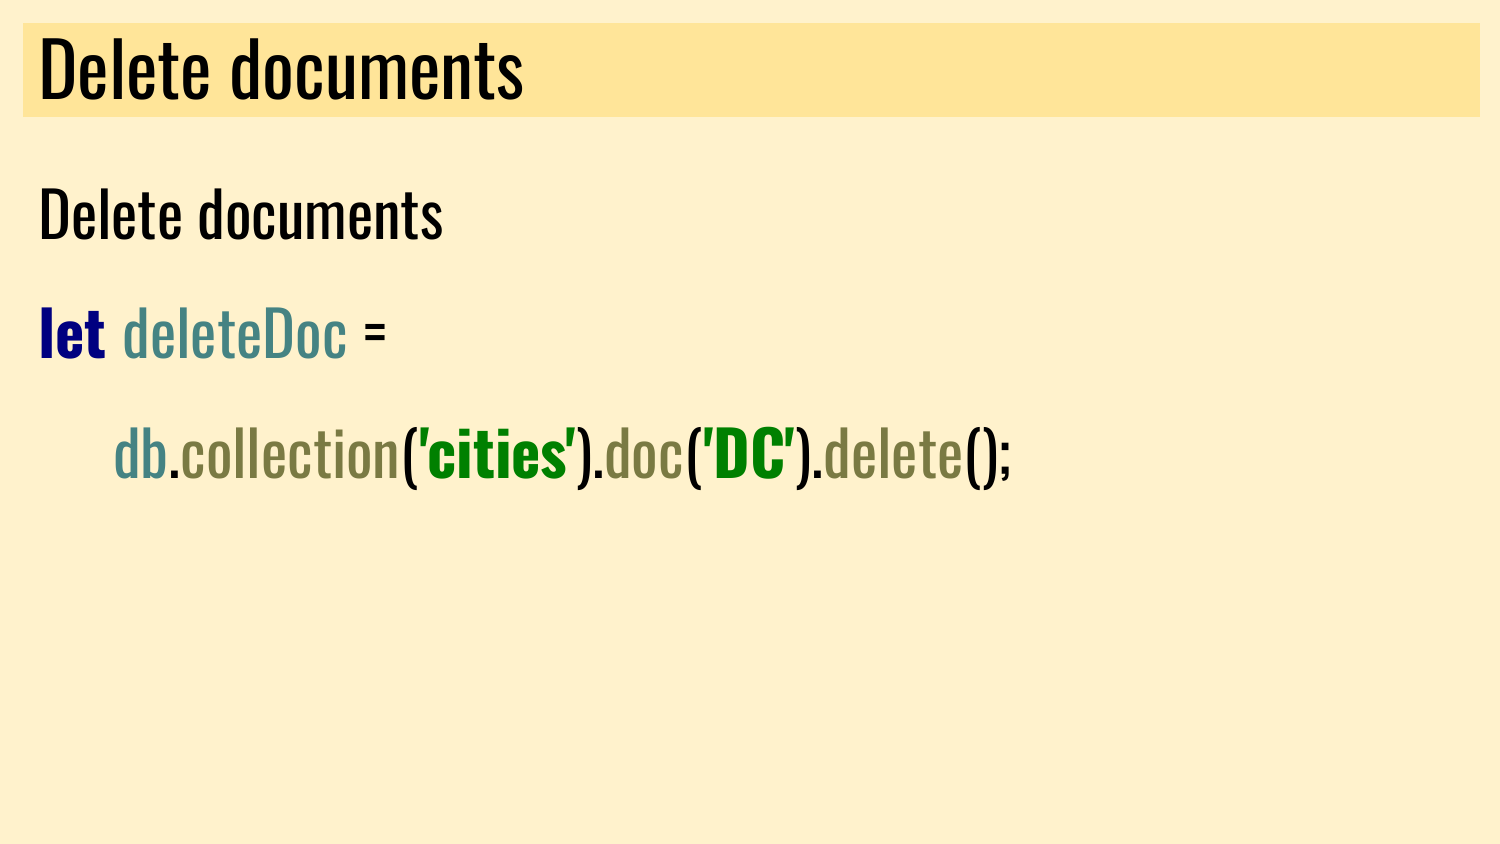

# Delete documents
Delete documents
let deleteDoc =
db.collection('cities').doc('DC').delete();